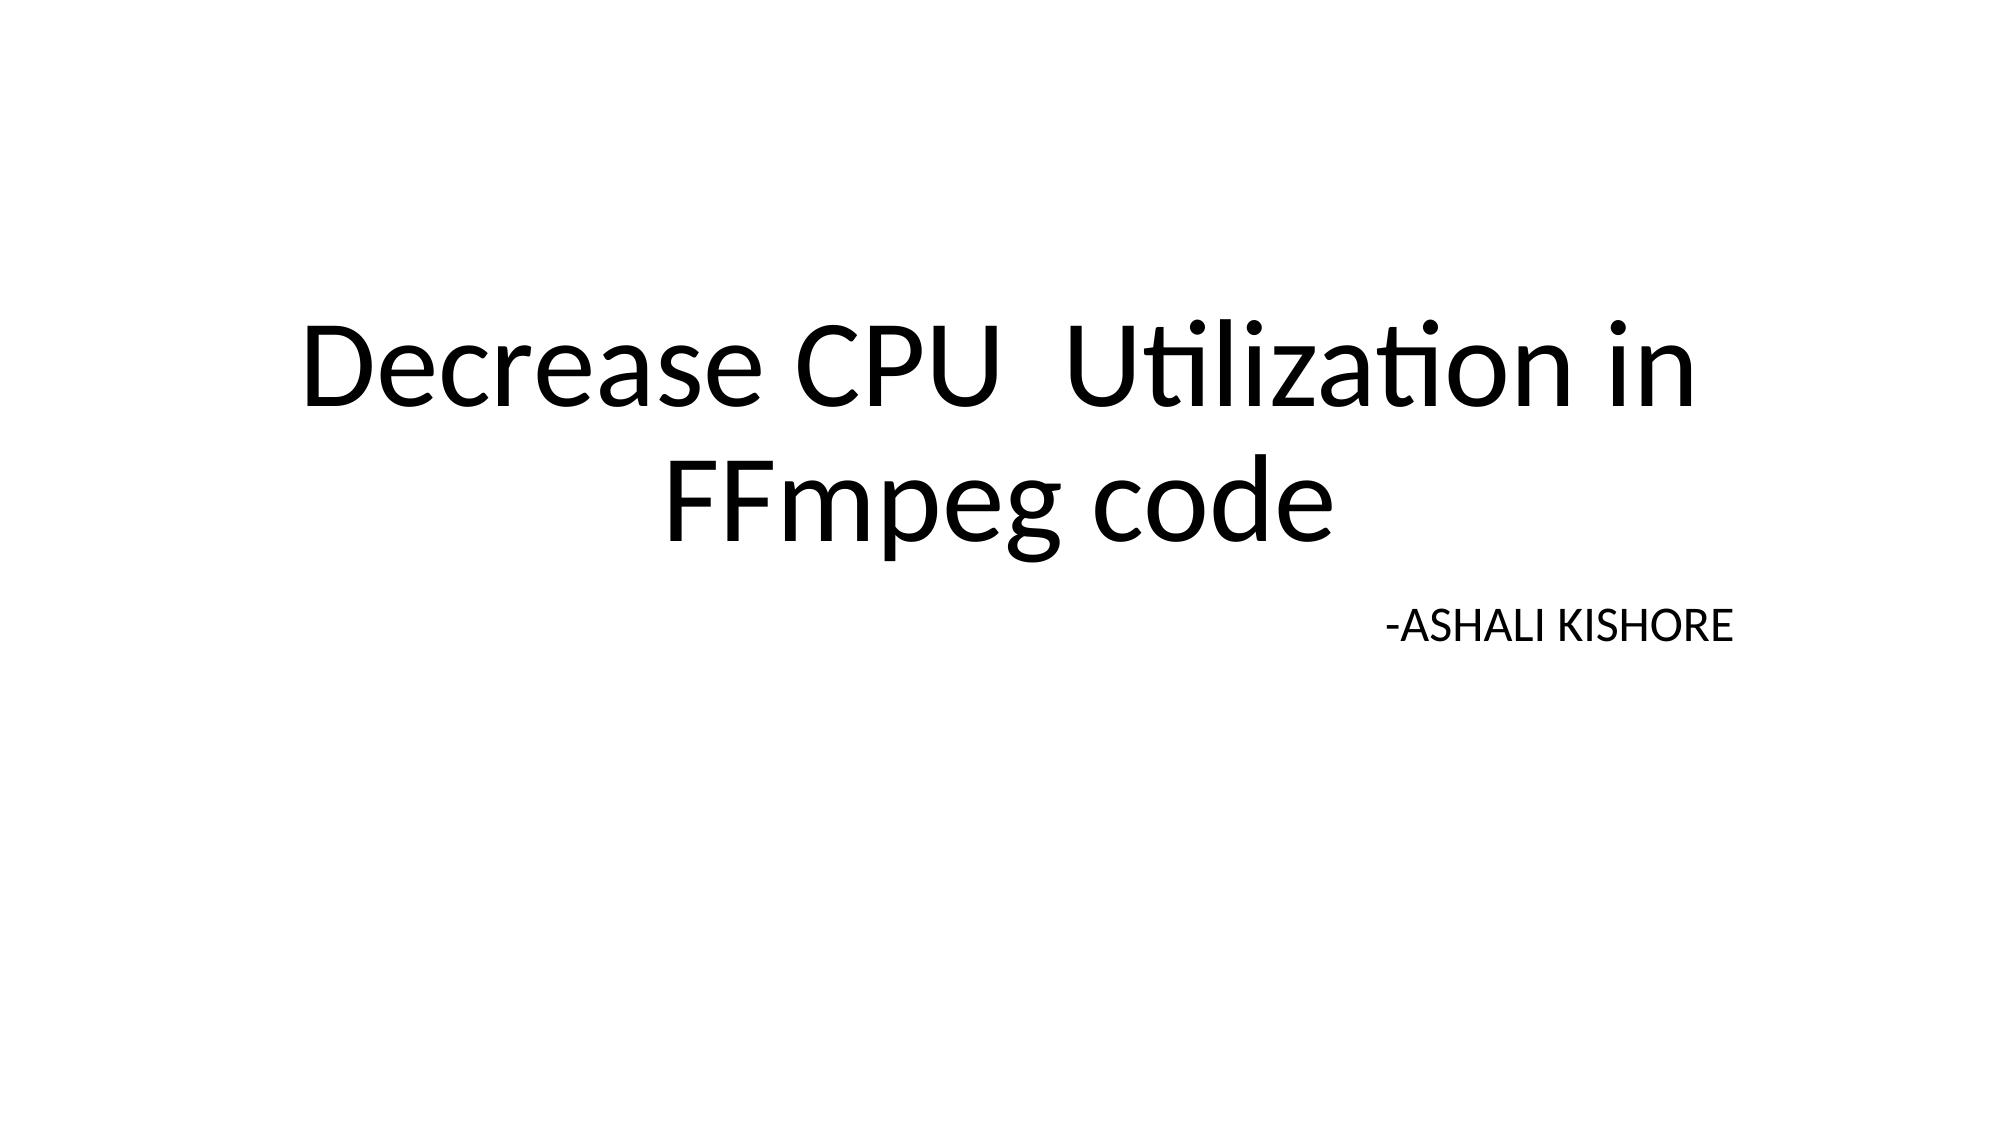

# Decrease CPU  Utilization in FFmpeg code
-ASHALI KISHORE